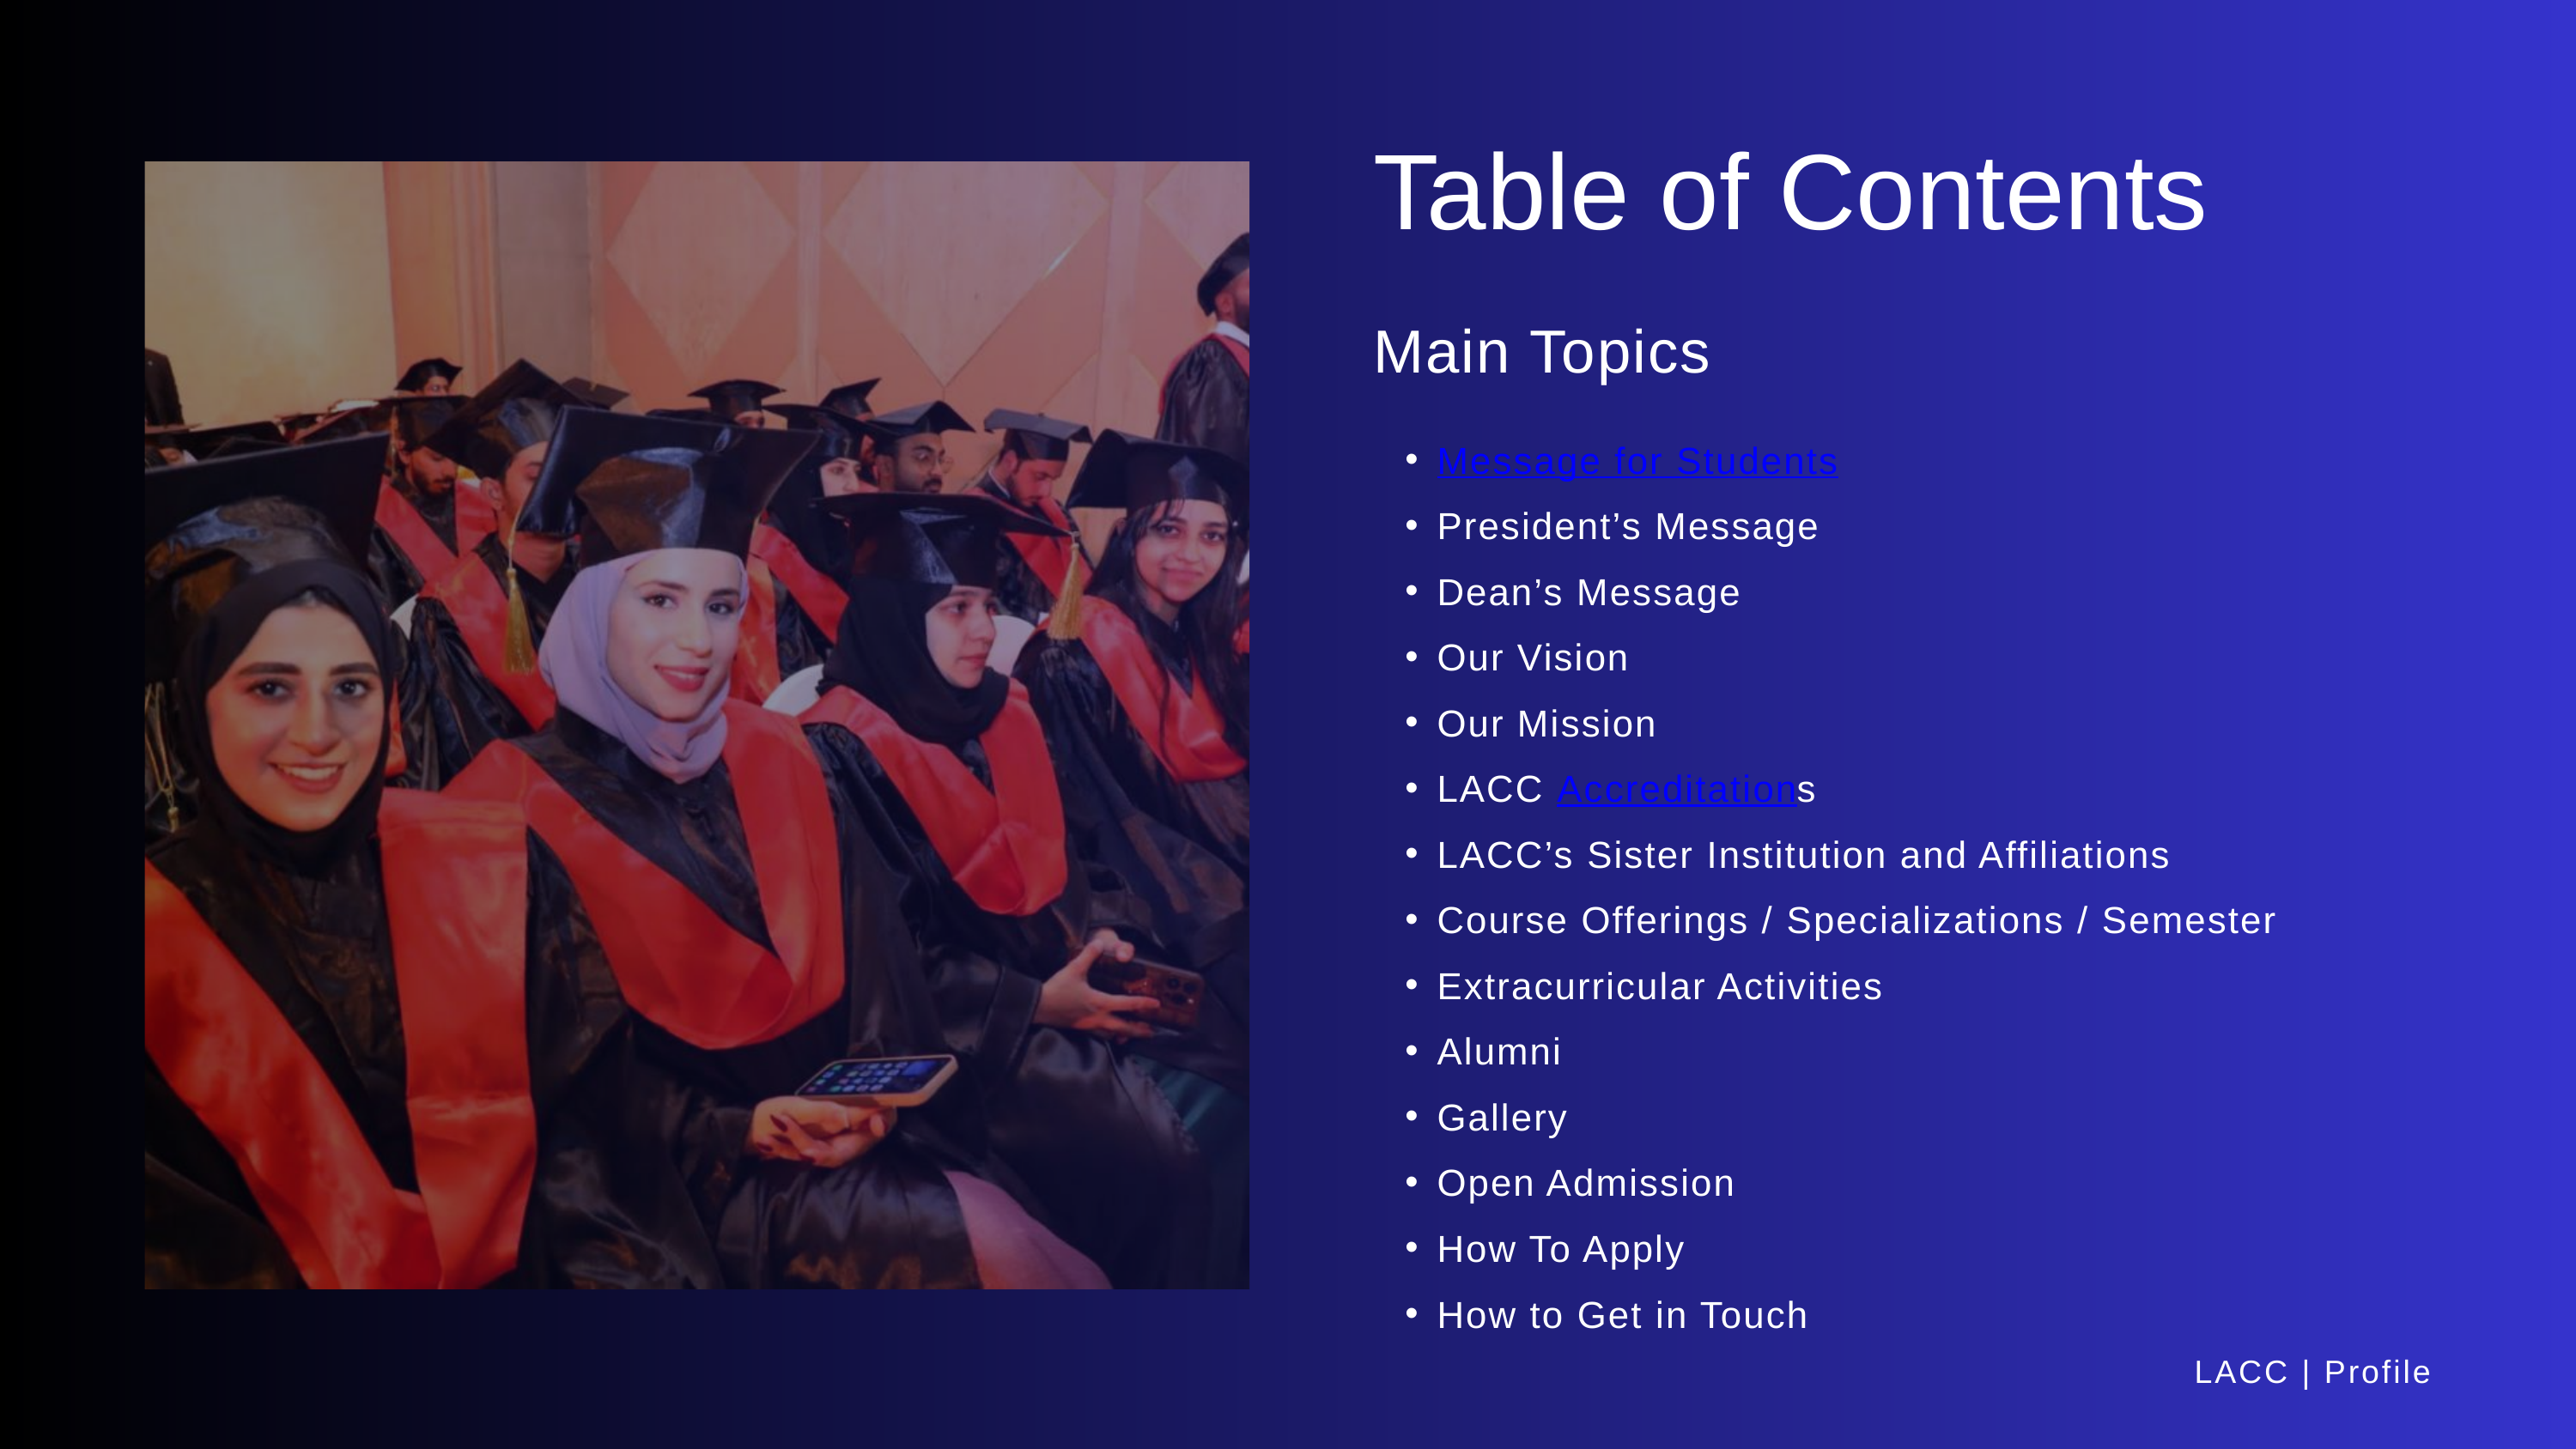

Table of Contents
Main Topics
Message for Students
President’s Message
Dean’s Message
Our Vision
Our Mission
LACC Accreditations
LACC’s Sister Institution and Affiliations
Course Offerings / Specializations / Semester
Extracurricular Activities
Alumni
Gallery
Open Admission
How To Apply
How to Get in Touch

LACC | Profile